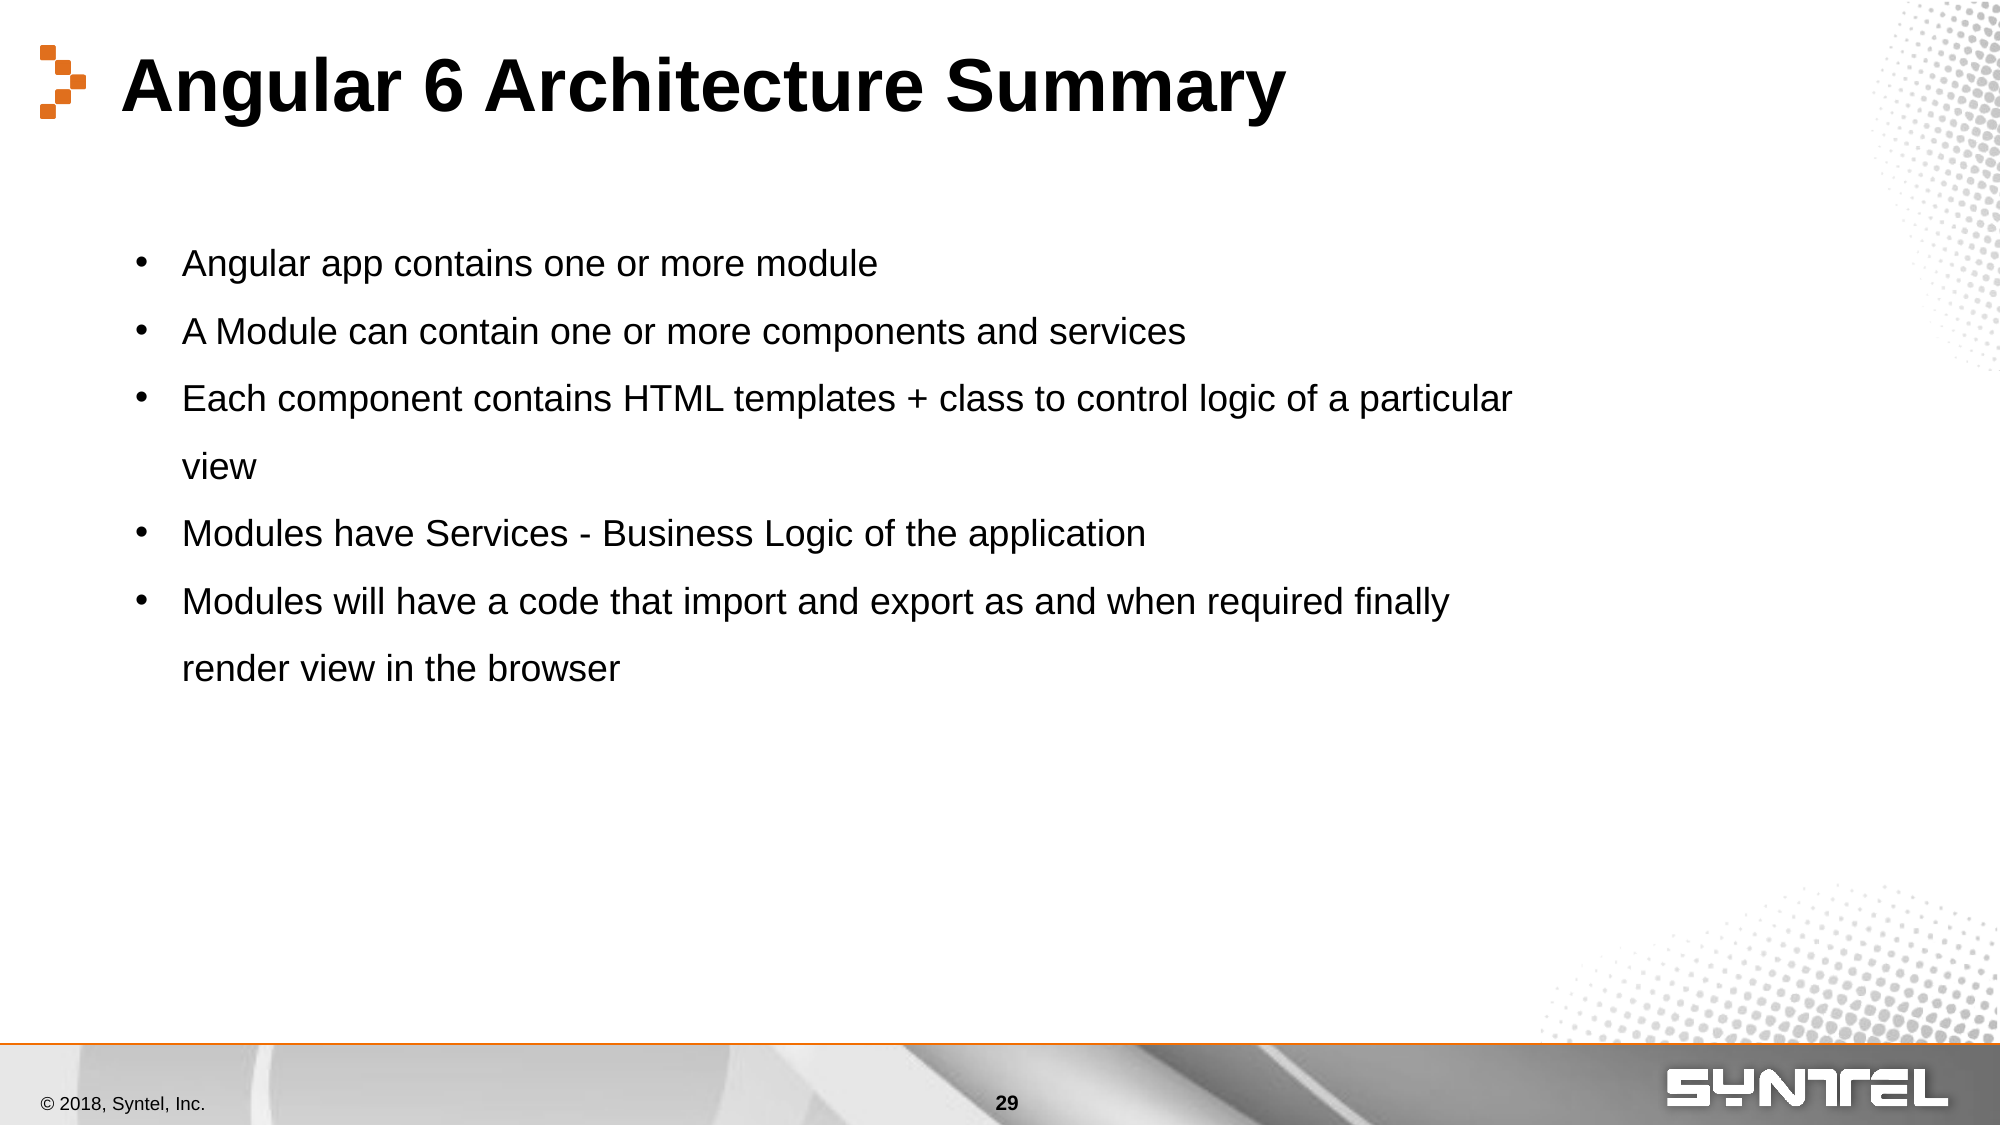

Angular 6 Architecture Summary
Angular app contains one or more module
A Module can contain one or more components and services
Each component contains HTML templates + class to control logic of a particular view
Modules have Services - Business Logic of the application
Modules will have a code that import and export as and when required finally render view in the browser